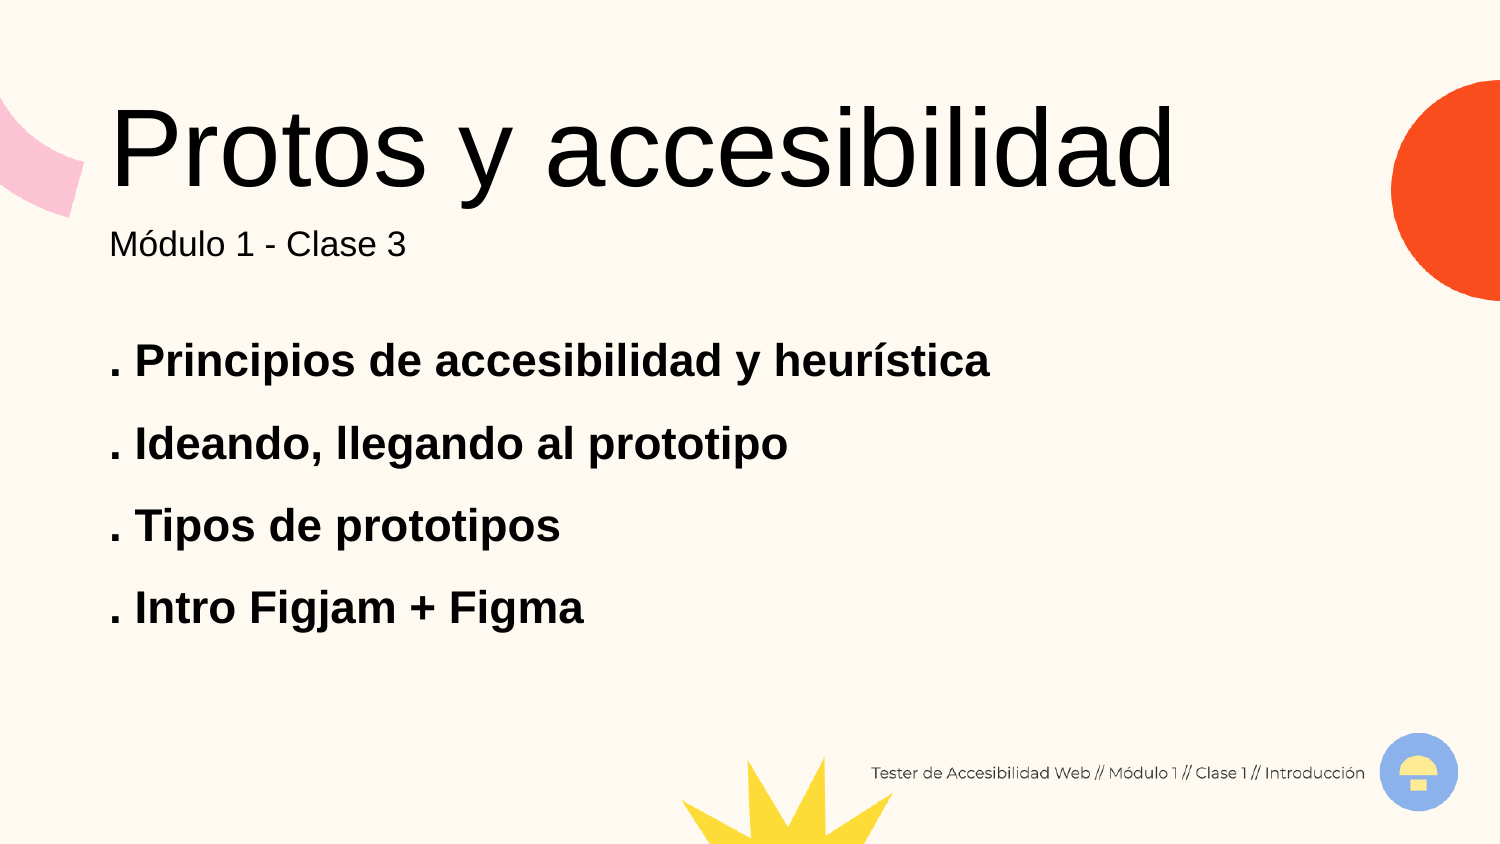

Protos y accesibilidad
Módulo 1 - Clase 3
. Principios de accesibilidad y heurística
. Ideando, llegando al prototipo
. Tipos de prototipos
. Intro Figjam + Figma